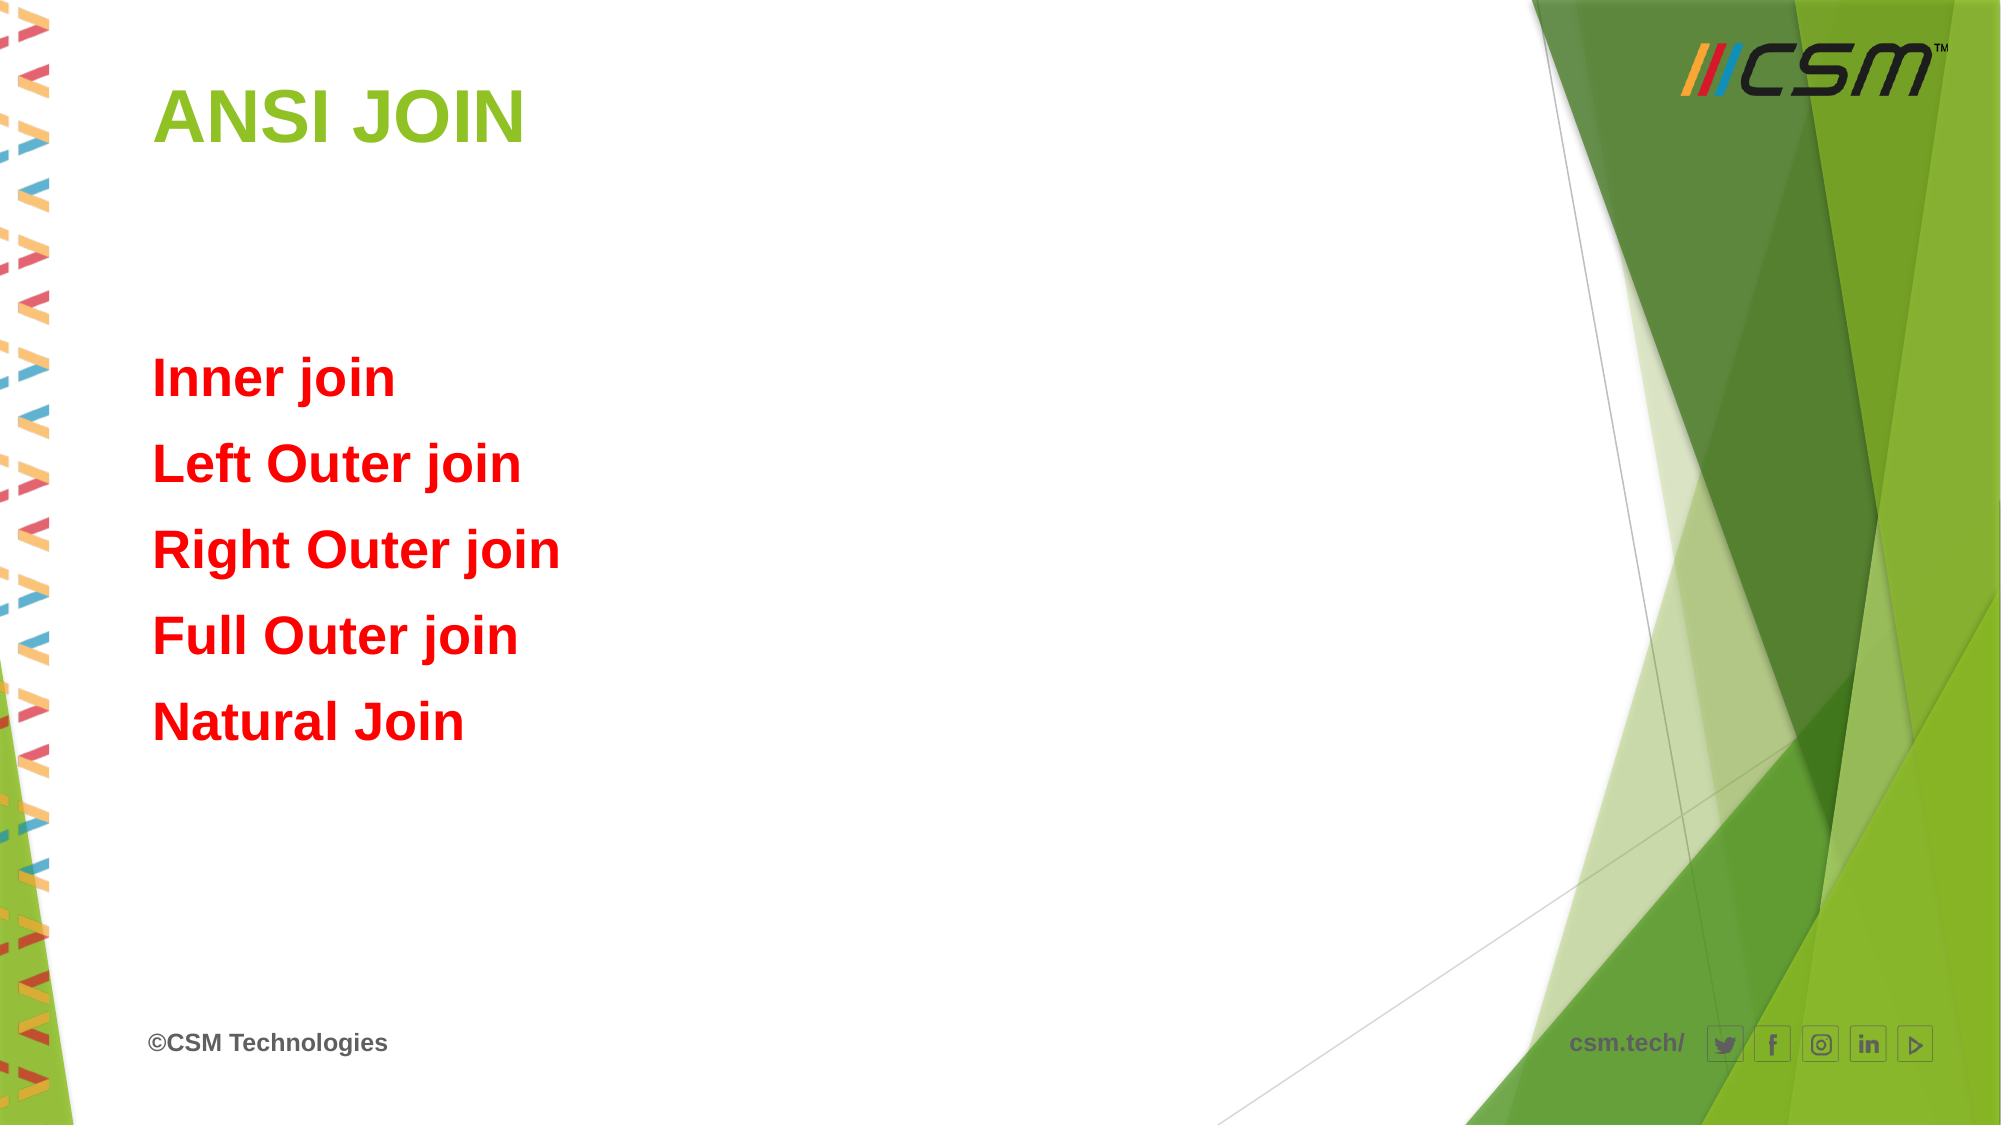

# ANSI JOIN

Inner join
Left Outer join
Right Outer join
Full Outer join
Natural Join